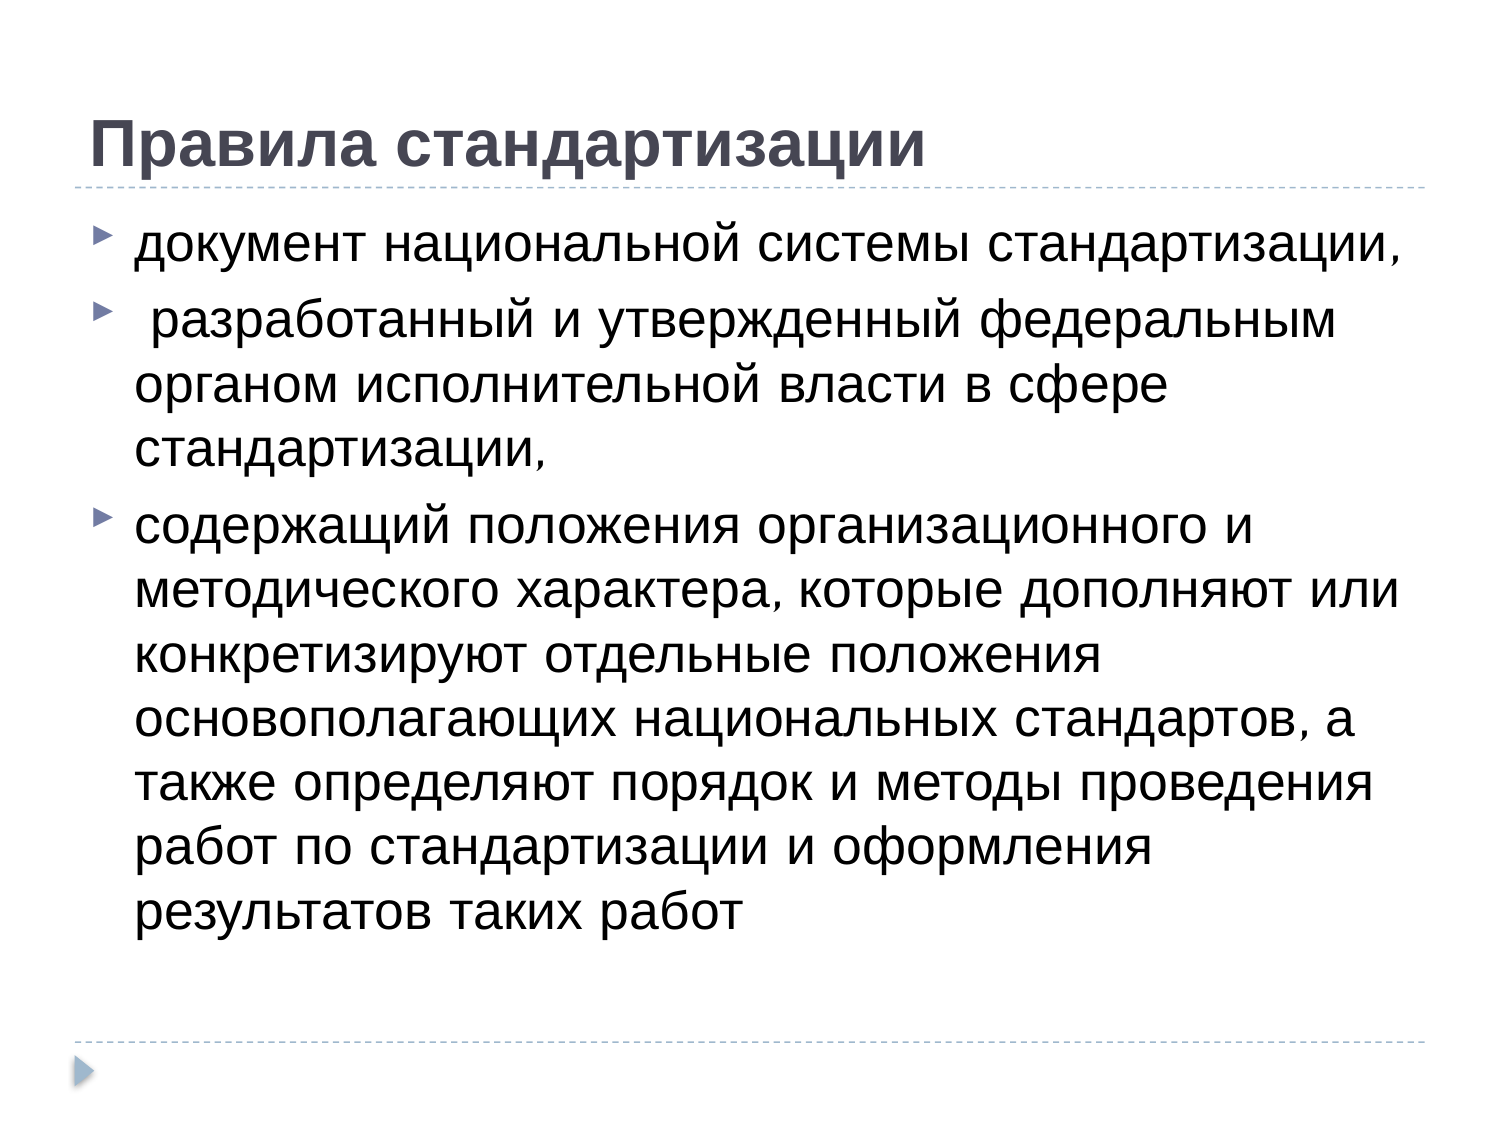

# Правила стандартизации
документ национальной системы стандартизации,
 разработанный и утвержденный федеральным органом исполнительной власти в сфере стандартизации,
содержащий положения организационного и методического характера, которые дополняют или конкретизируют отдельные положения основополагающих национальных стандартов, а также определяют порядок и методы проведения работ по стандартизации и оформления результатов таких работ